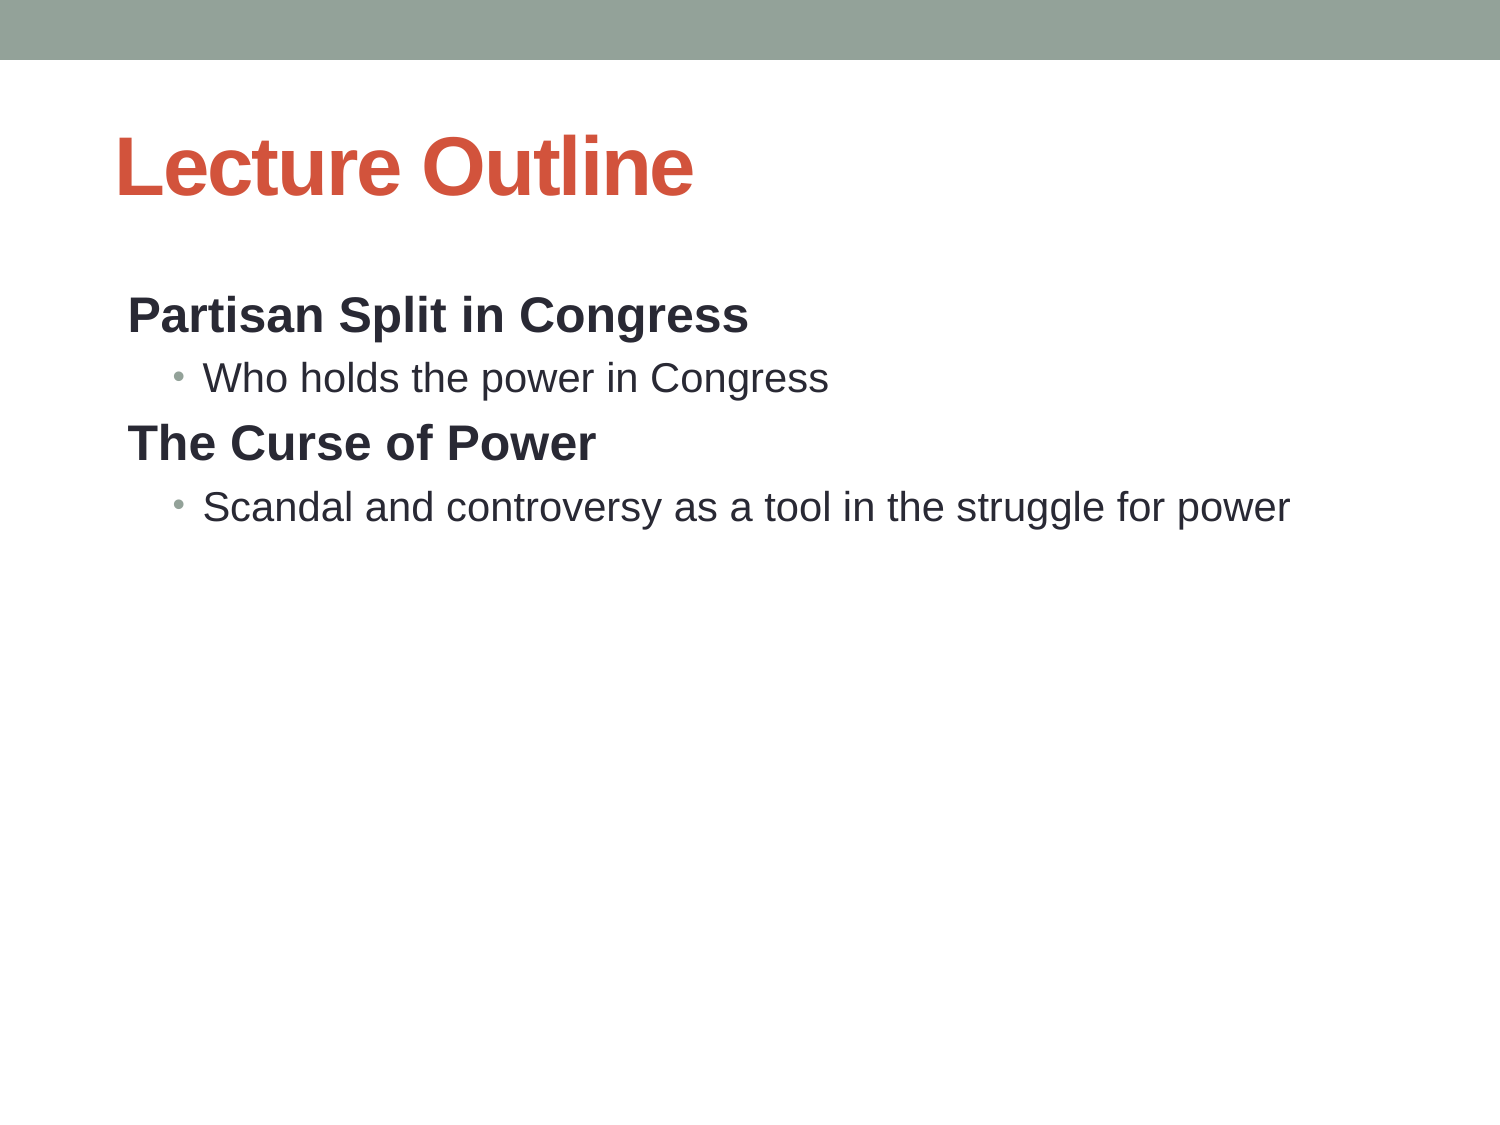

# Lecture Outline
Partisan Split in Congress
Who holds the power in Congress
The Curse of Power
Scandal and controversy as a tool in the struggle for power